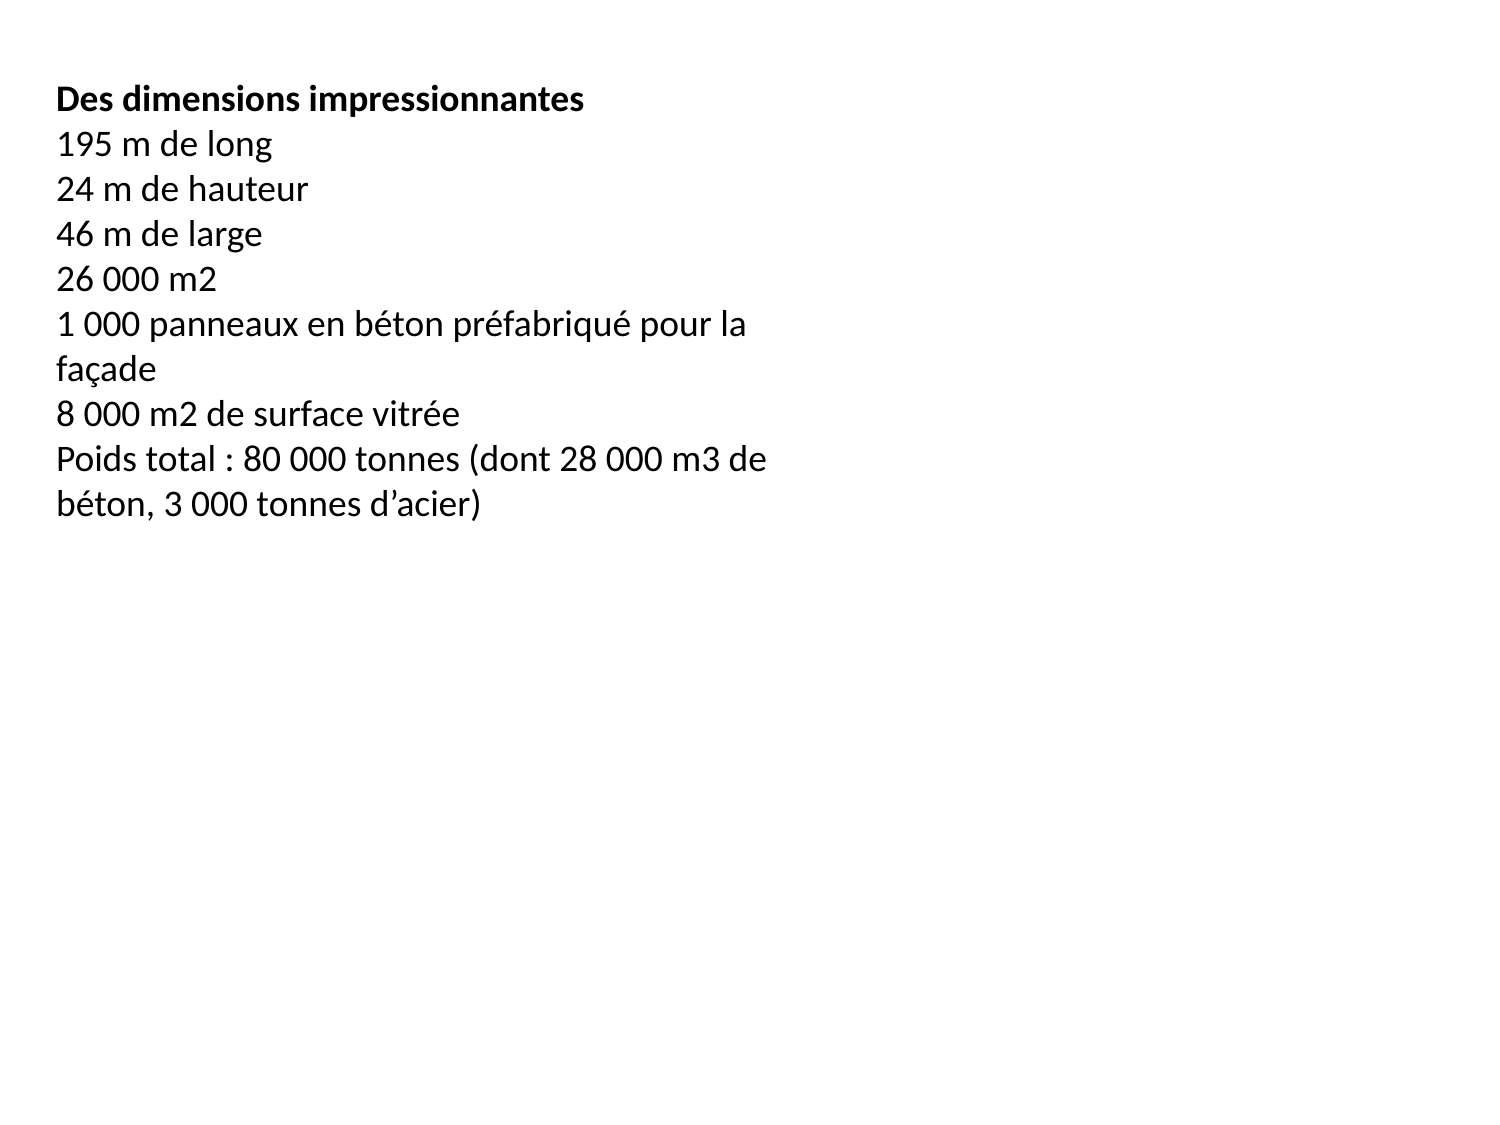

Des dimensions impressionnantes
195 m de long
24 m de hauteur
46 m de large
26 000 m2
1 000 panneaux en béton préfabriqué pour la façade
8 000 m2 de surface vitrée
Poids total : 80 000 tonnes (dont 28 000 m3 de béton, 3 000 tonnes d’acier)